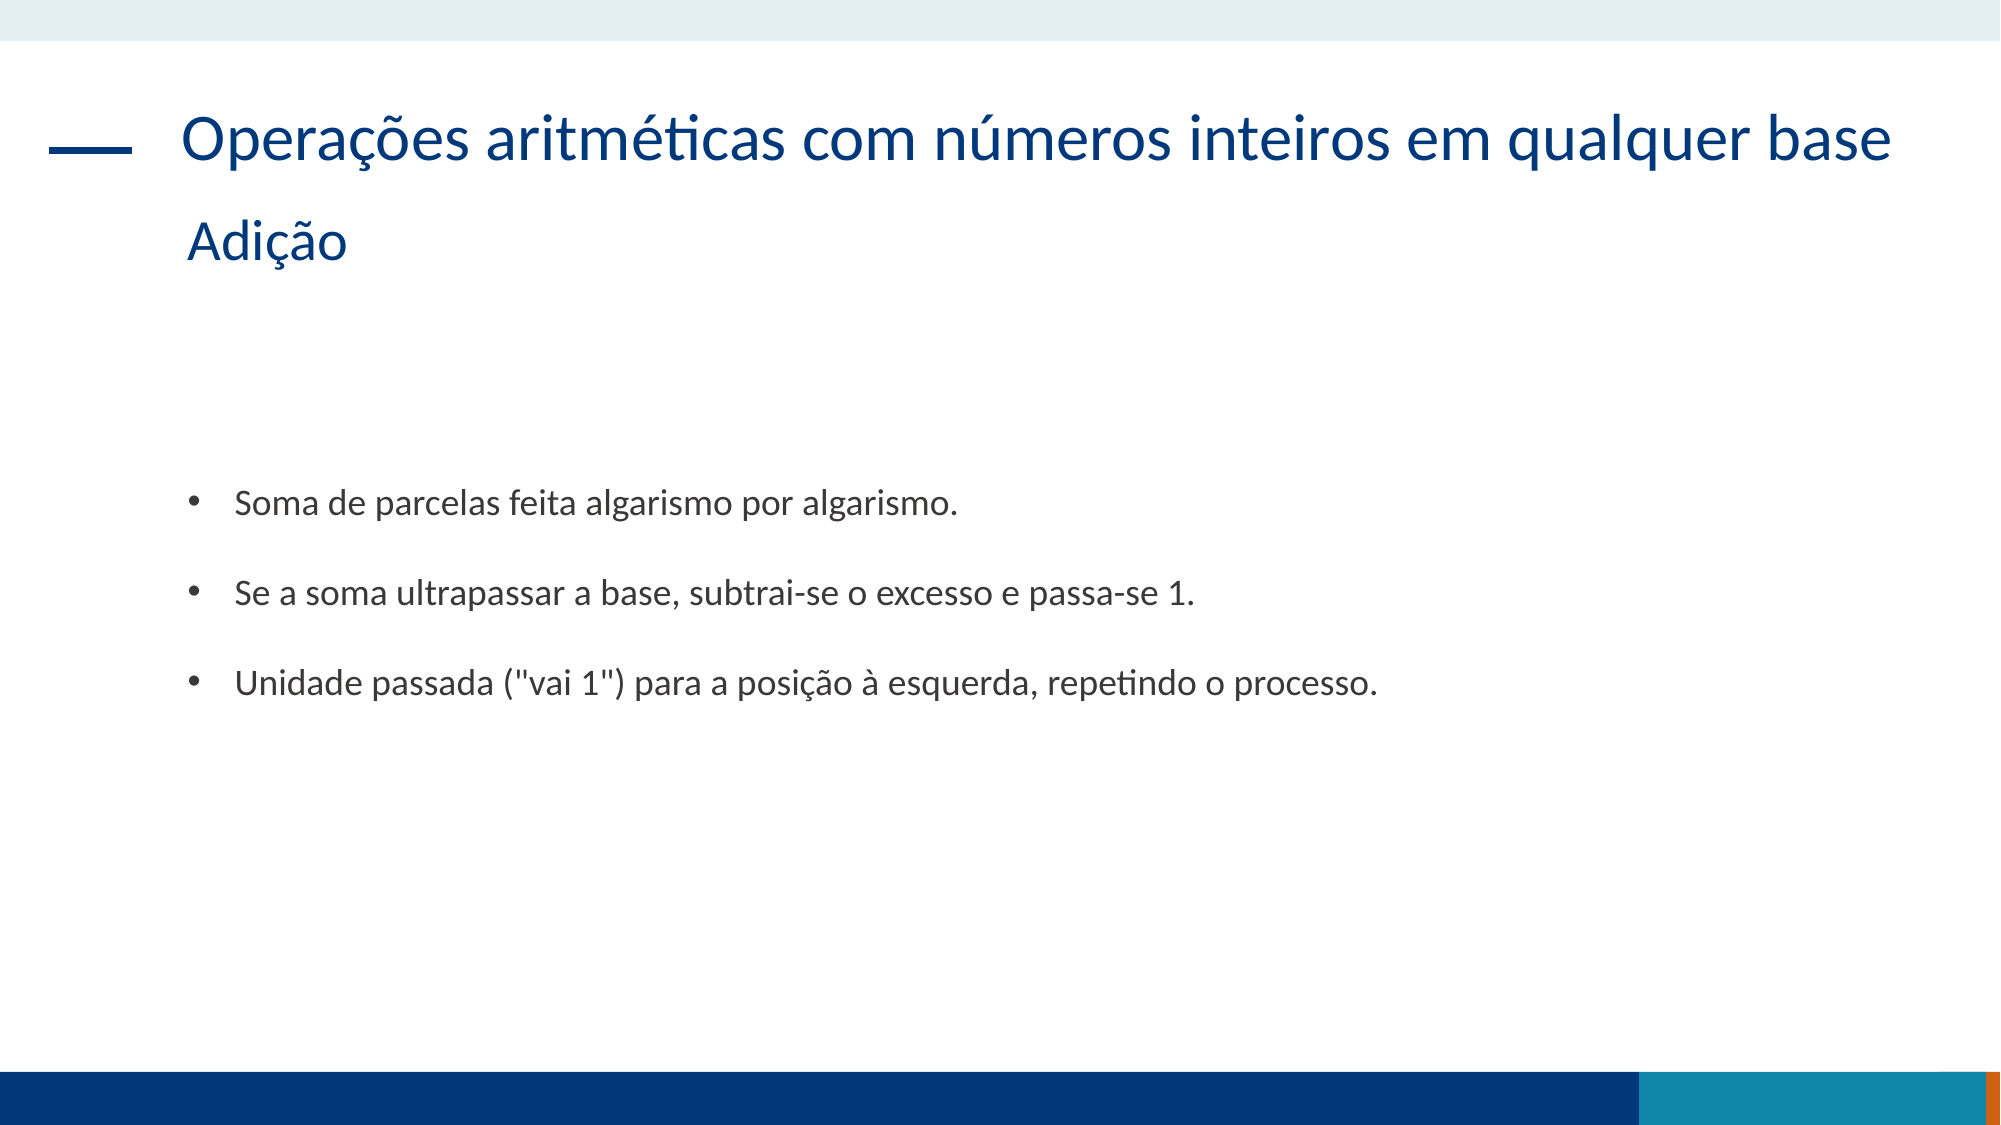

Operações aritméticas com números inteiros em qualquer base
Adição
Soma de parcelas feita algarismo por algarismo.

Se a soma ultrapassar a base, subtrai-se o excesso e passa-se 1.

Unidade passada ("vai 1") para a posição à esquerda, repetindo o processo.